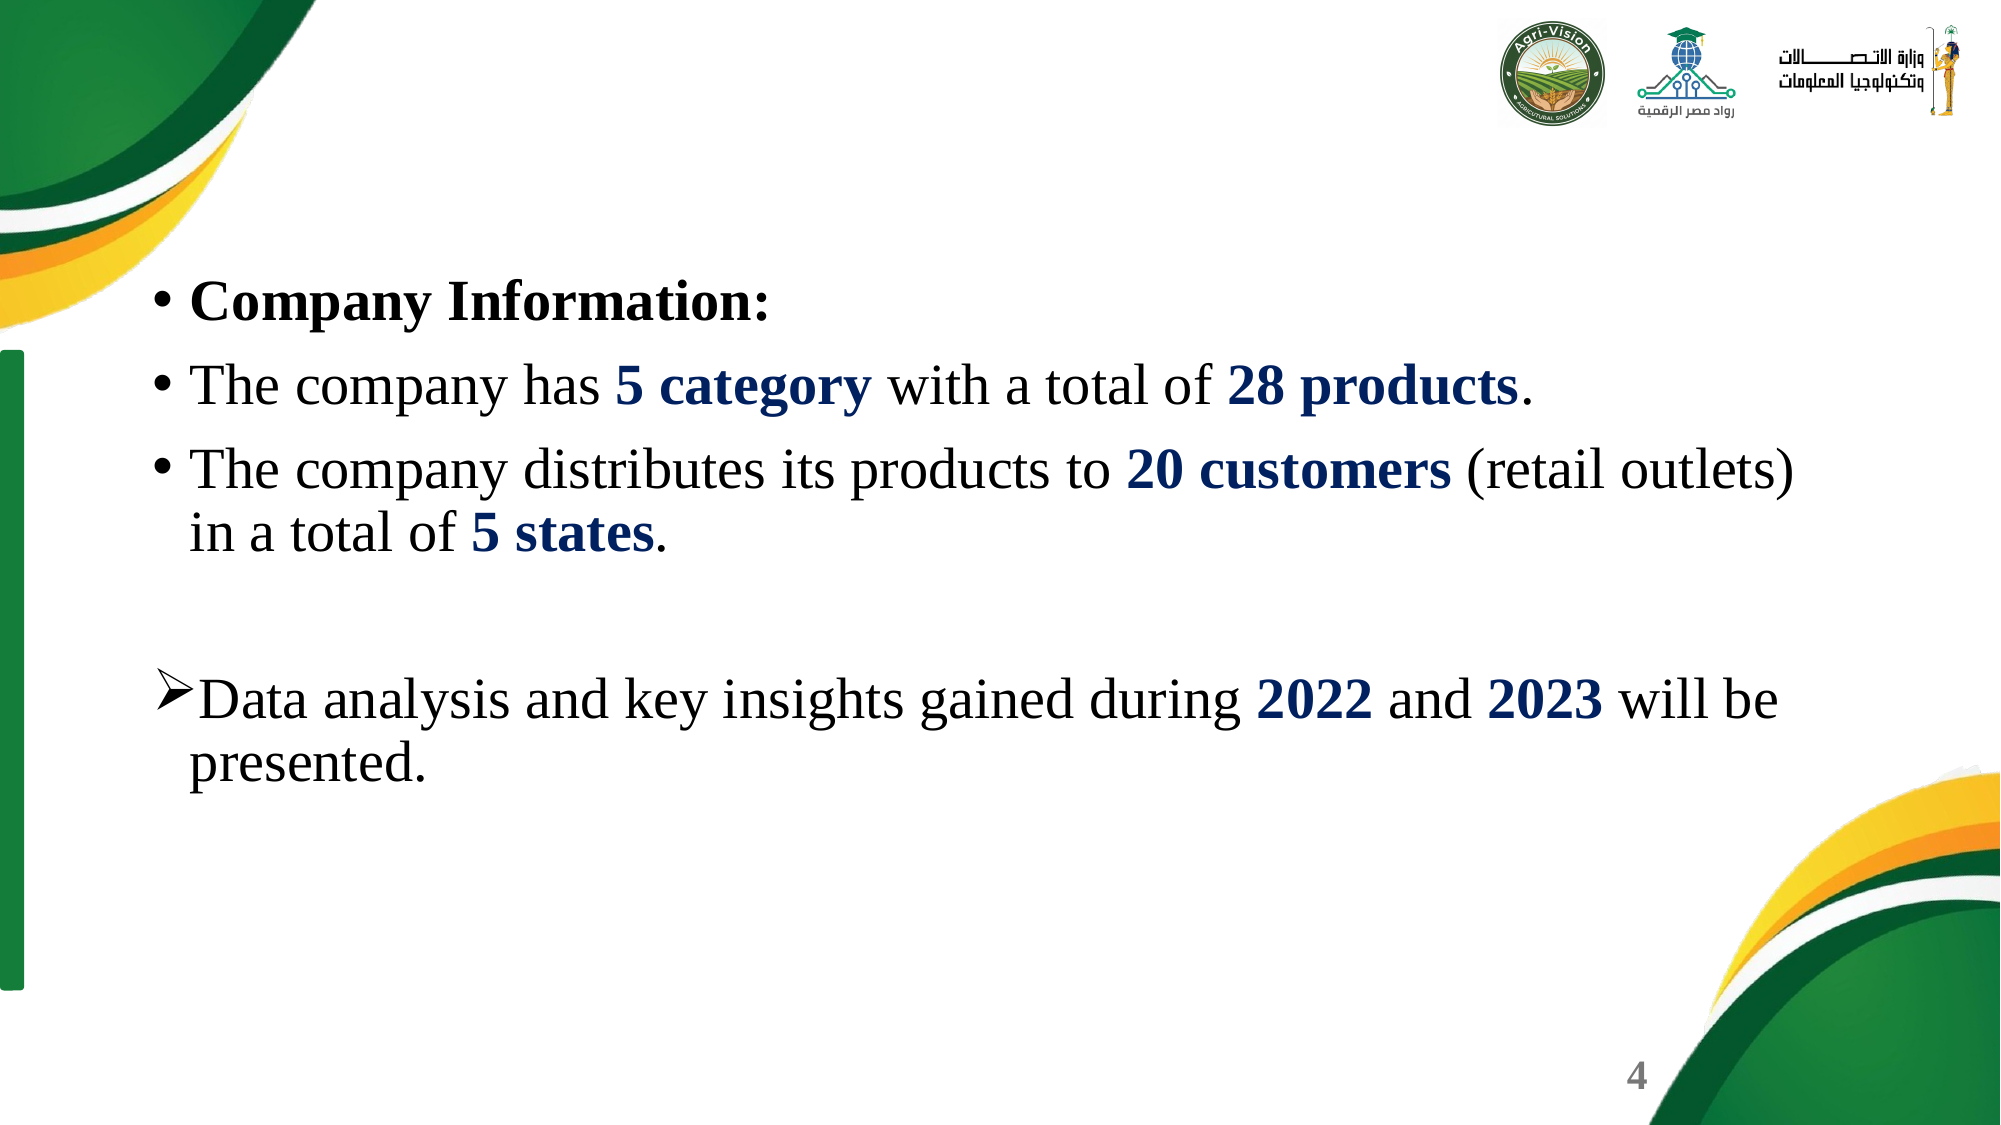

Company Information:
The company has 5 category with a total of 28 products.
The company distributes its products to 20 customers (retail outlets) in a total of 5 states.

Data analysis and key insights gained during 2022 and 2023 will be presented.
4